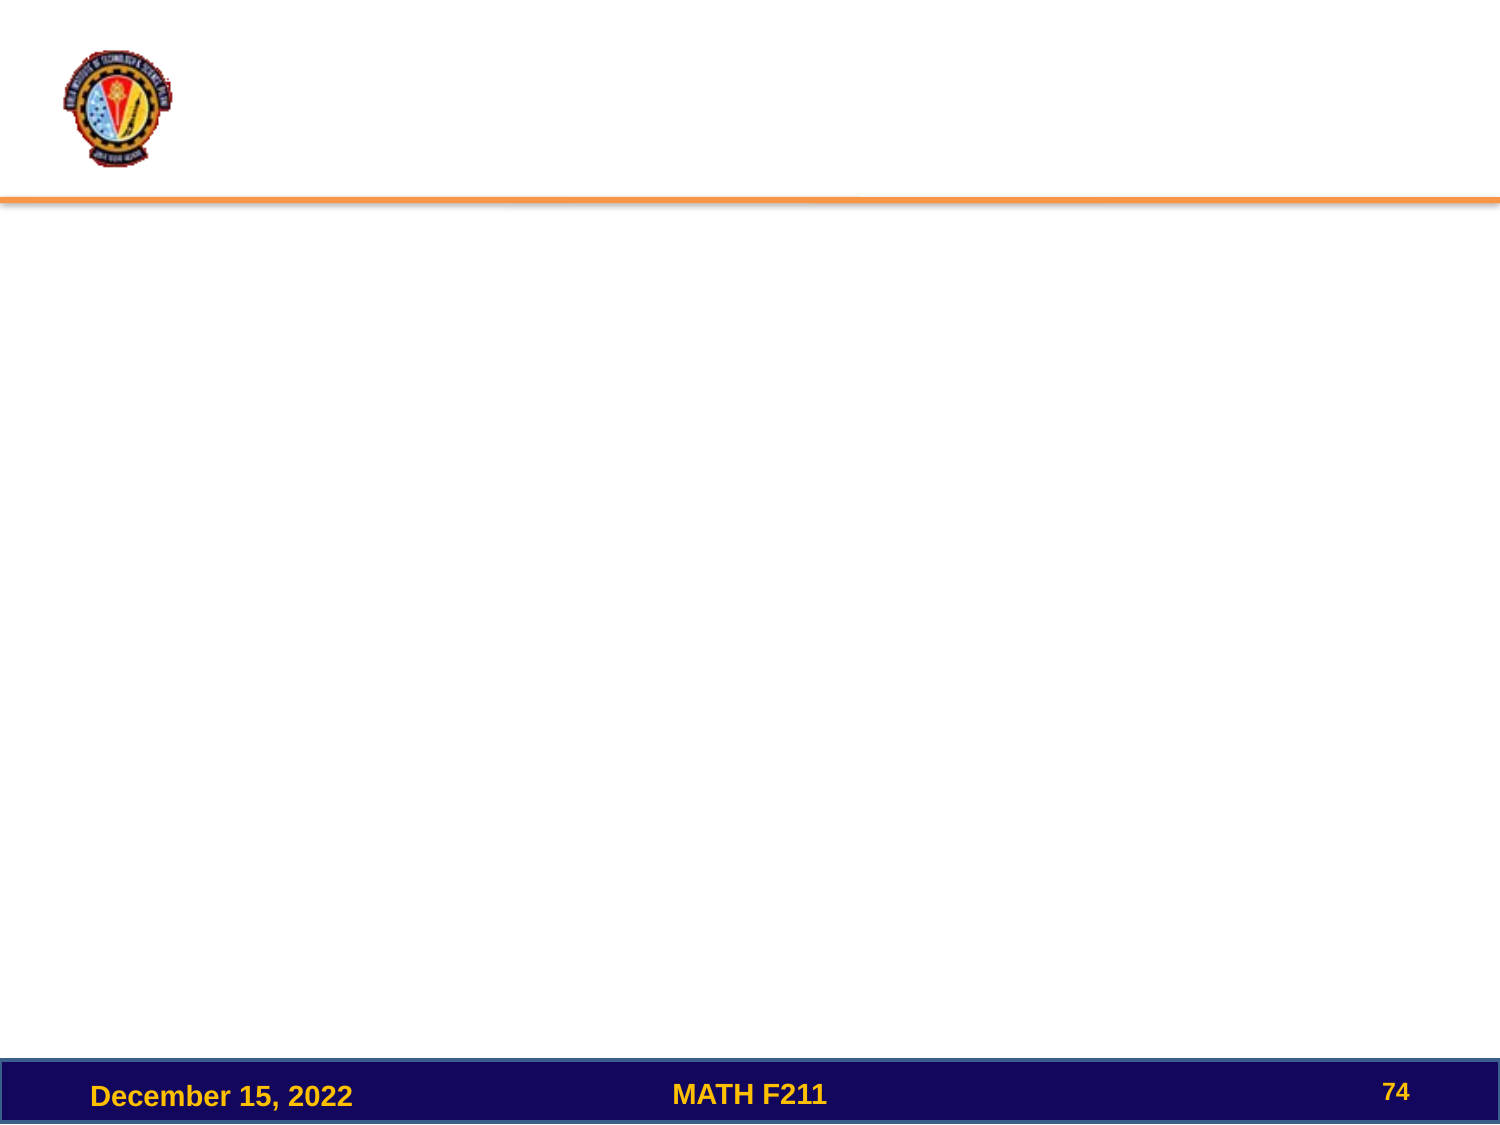

#

74
MATH F211
December 15, 2022